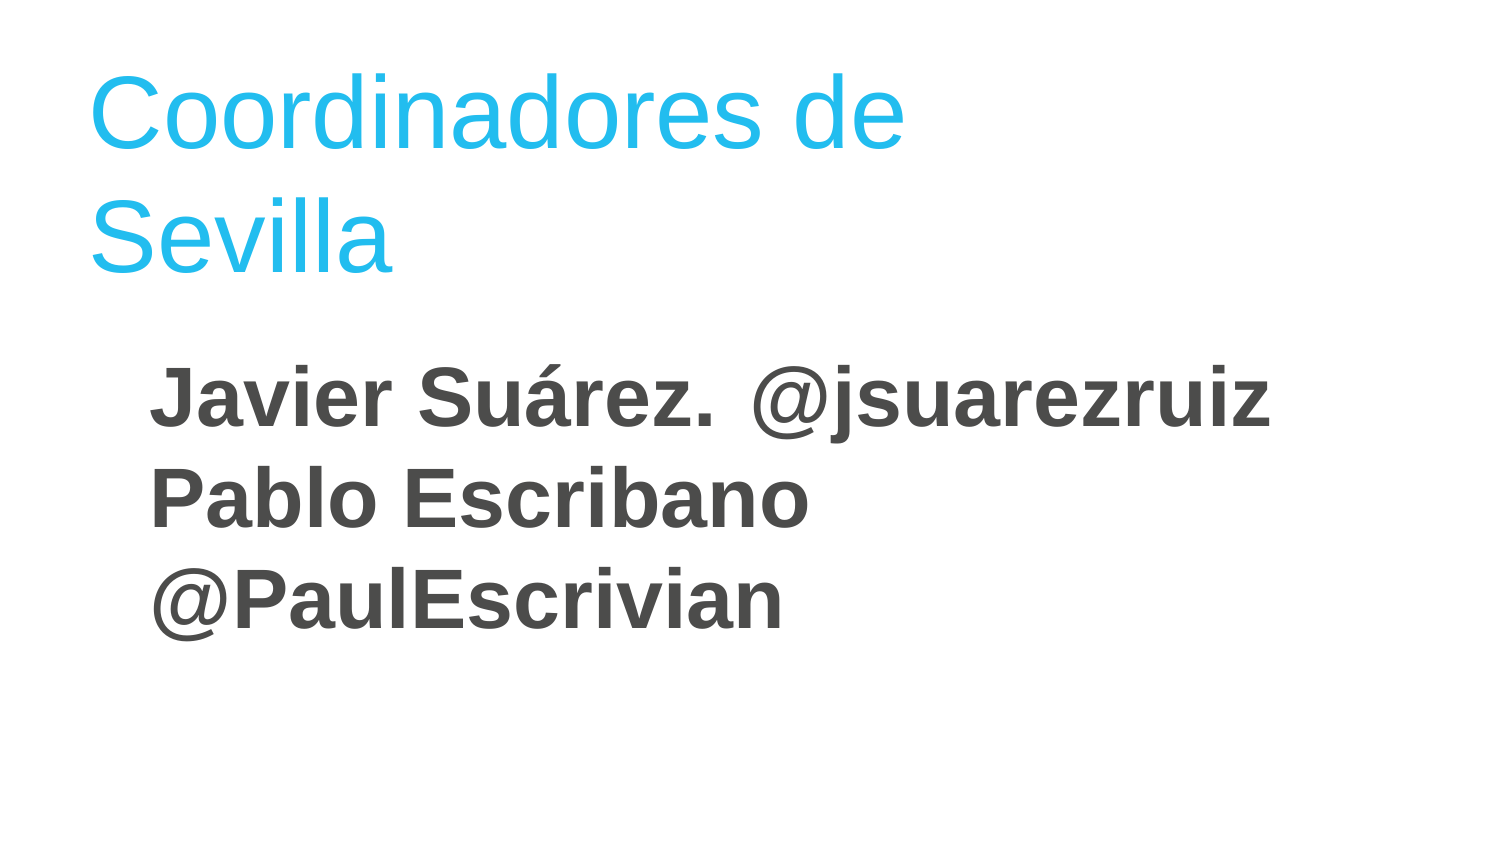

Coordinadores de Sevilla
Javier Suárez. 	@jsuarezruiz
Pablo Escribano	@PaulEscrivian